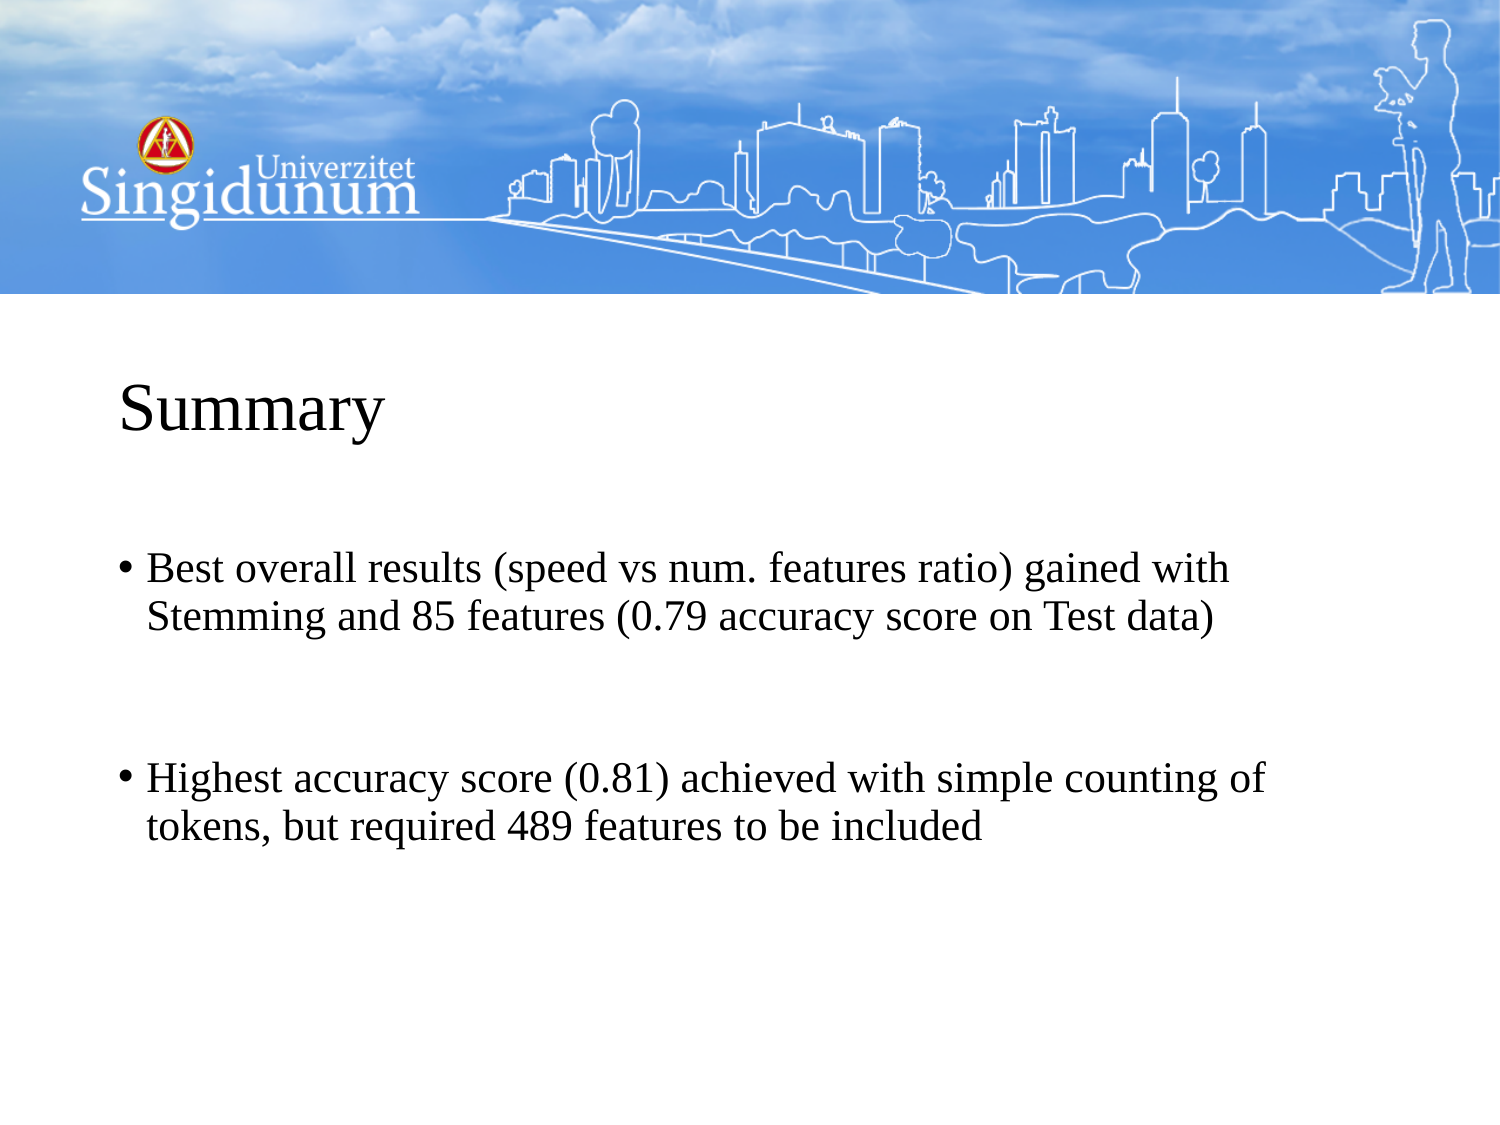

# Summary
Best overall results (speed vs num. features ratio) gained with Stemming and 85 features (0.79 accuracy score on Test data)
Highest accuracy score (0.81) achieved with simple counting of tokens, but required 489 features to be included